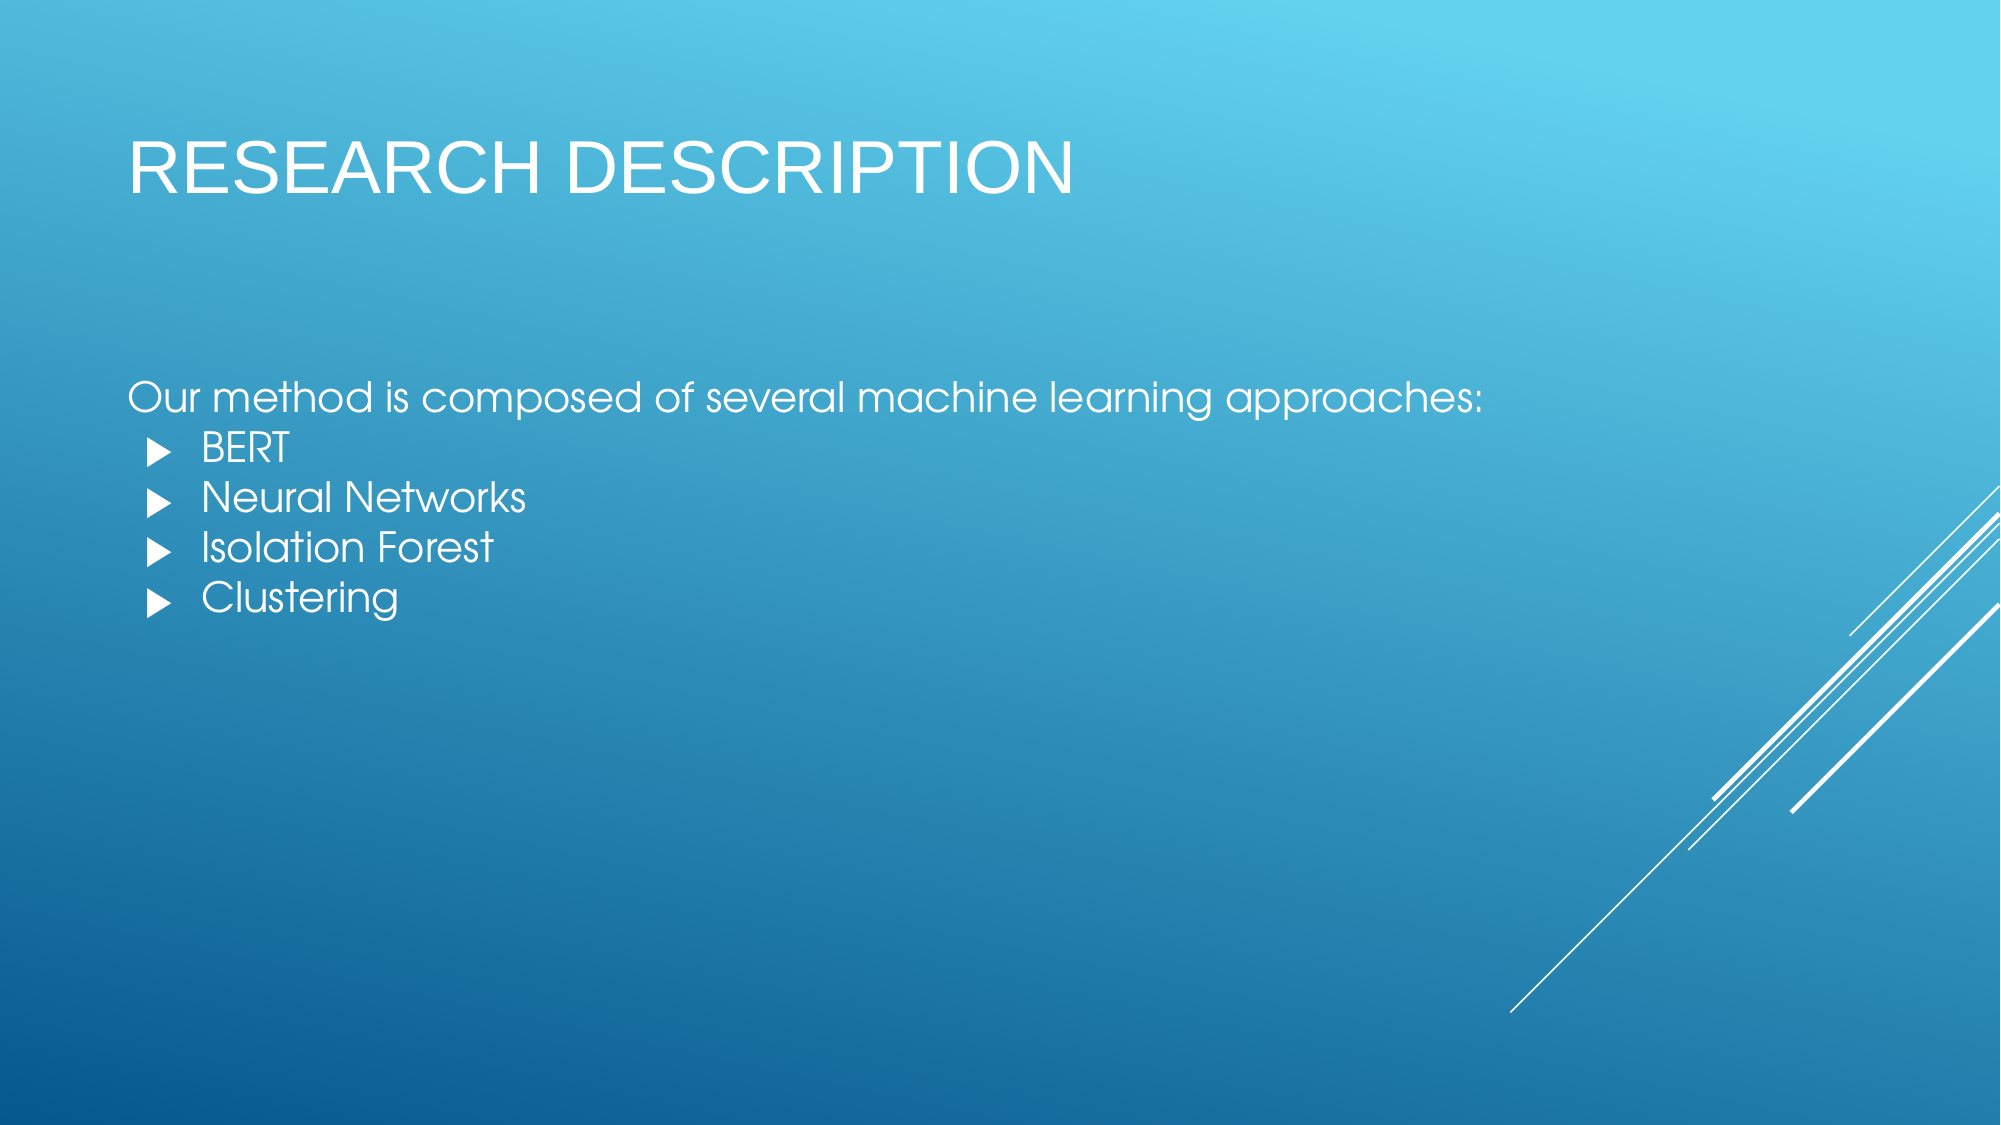

# RESEARCH DESCRIPTION
Our method is composed of several machine learning approaches:
BERT
Neural Networks
Isolation Forest
Clustering